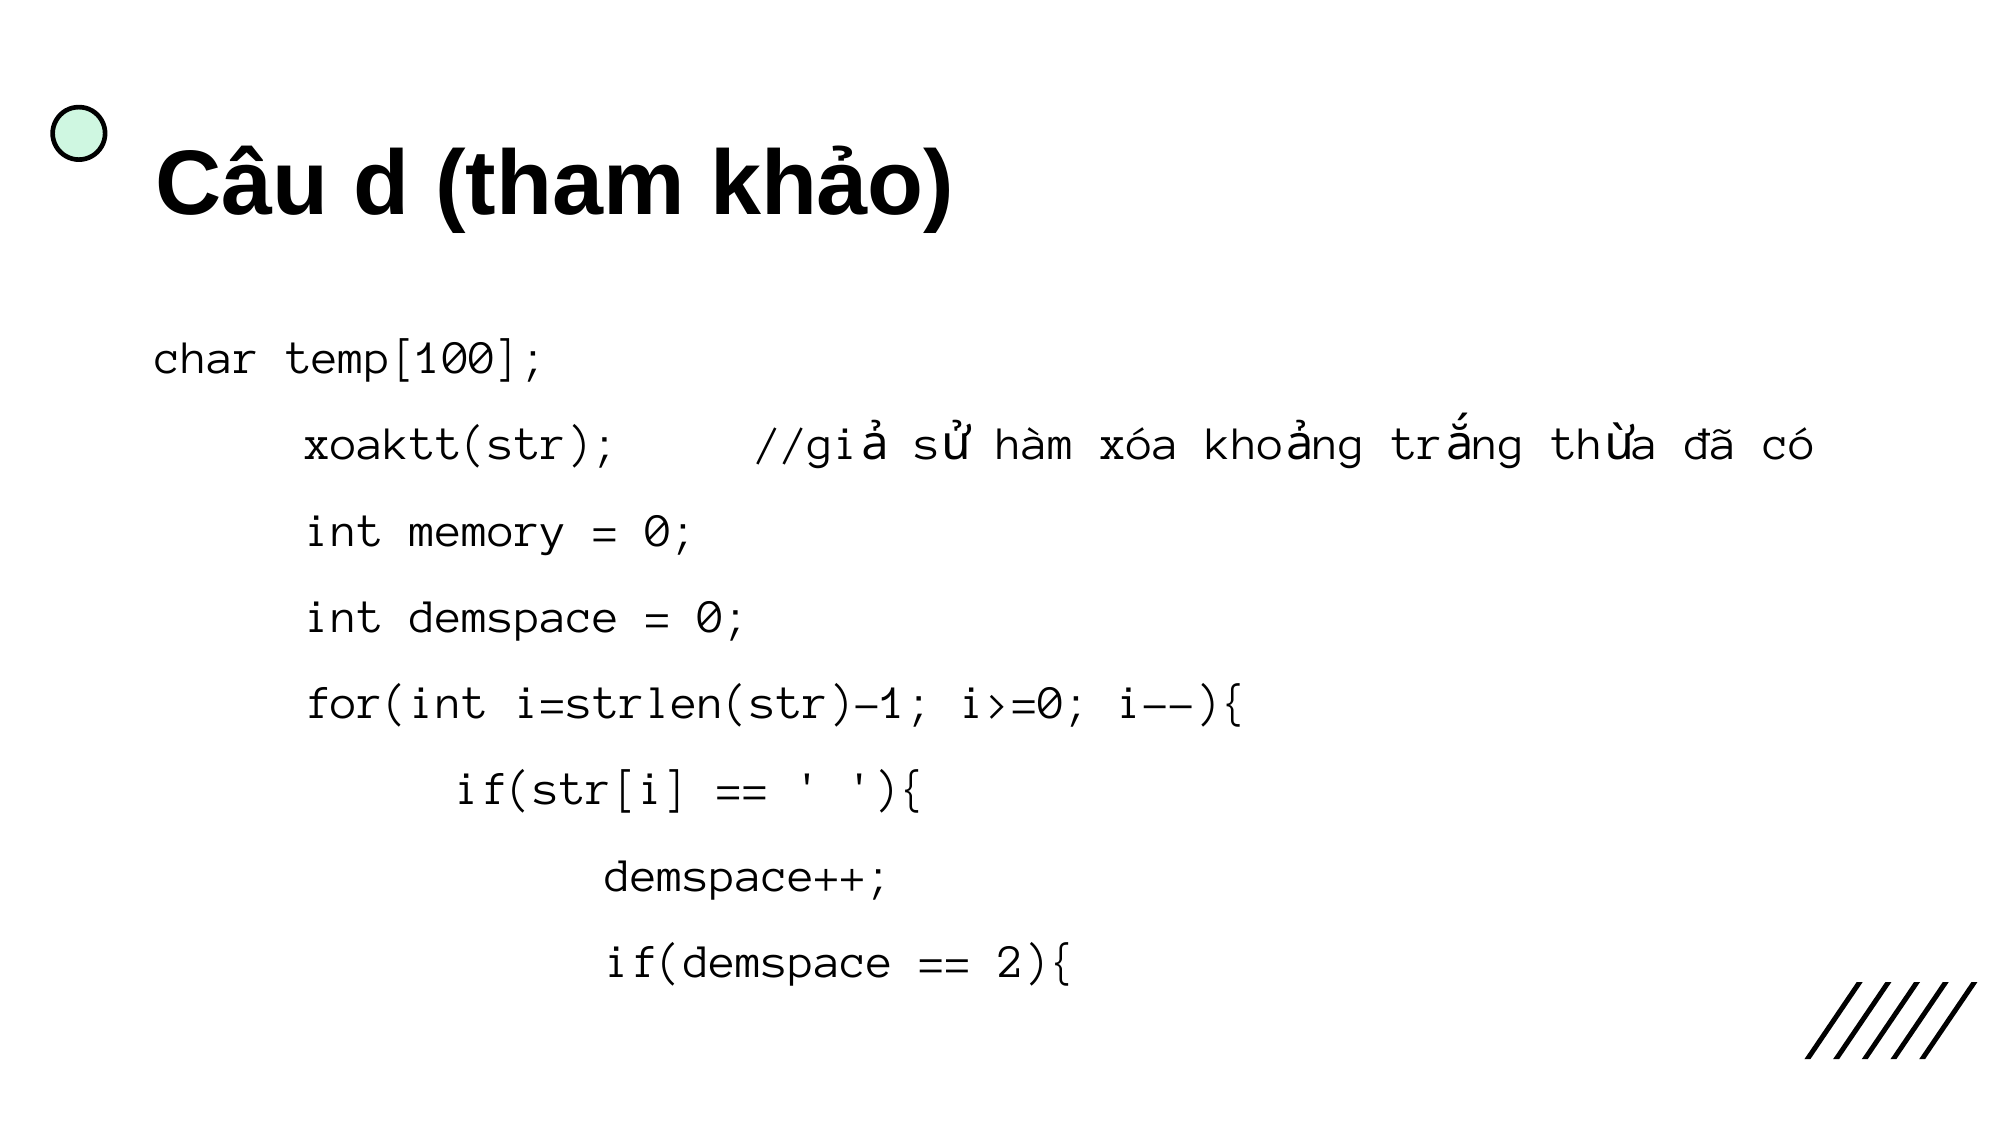

# Câu d (tham khảo)
char temp[100];
	xoaktt(str);	//giả sử hàm xóa khoảng trắng thừa đã có
	int memory = 0;
	int demspace = 0;
	for(int i=strlen(str)-1; i>=0; i--){
		if(str[i] == ' '){
			demspace++;
			if(demspace == 2){